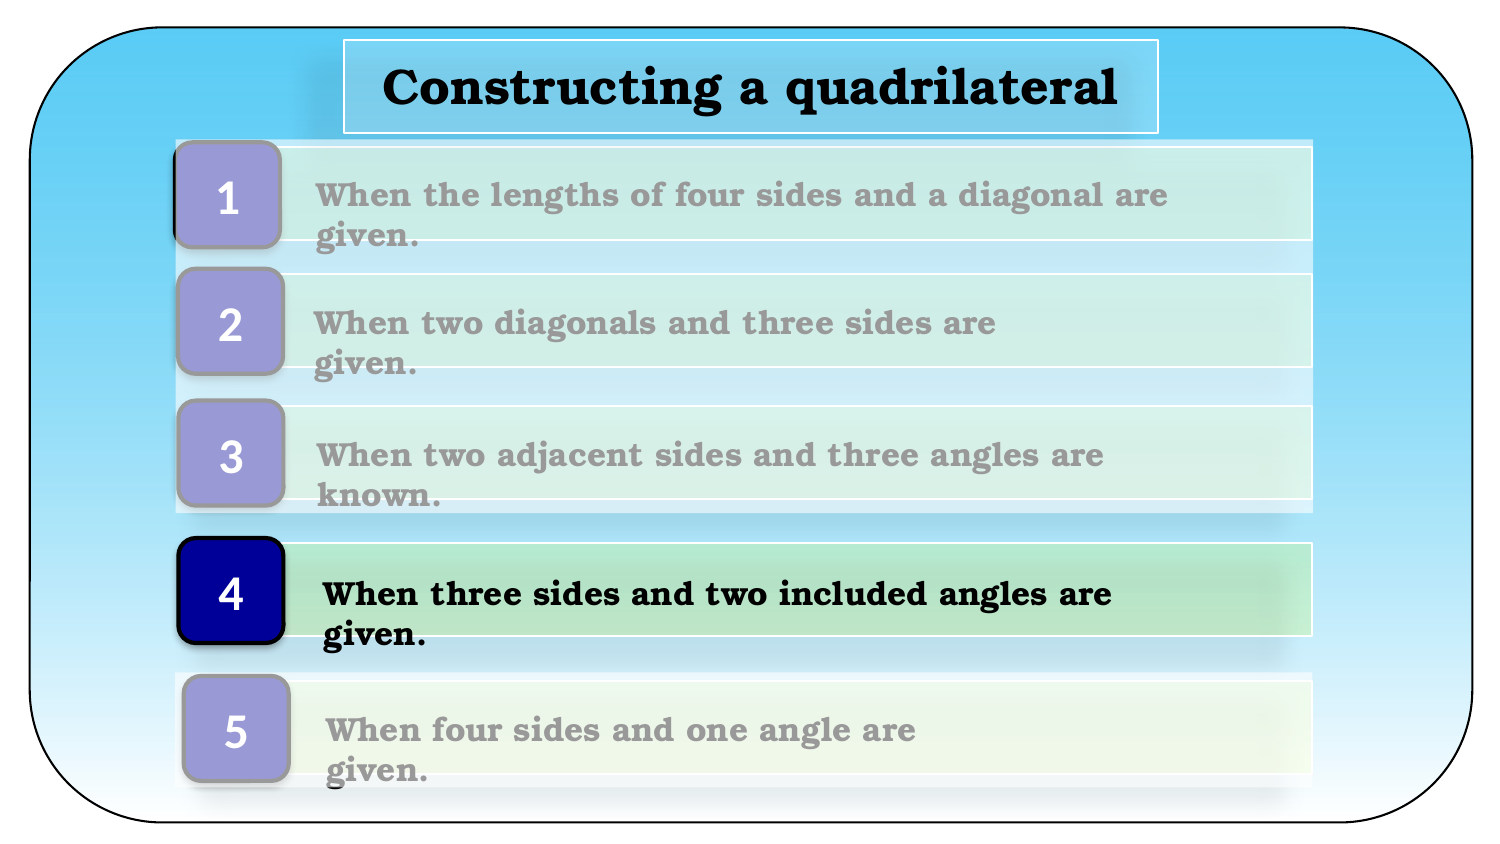

Constructing a quadrilateral

1

When the lengths of four sides and a diagonal are given.
2

When two diagonals and three sides are given.
3

When two adjacent sides and three angles are known.
4

When three sides and two included angles are given.

5

When four sides and one angle are given.